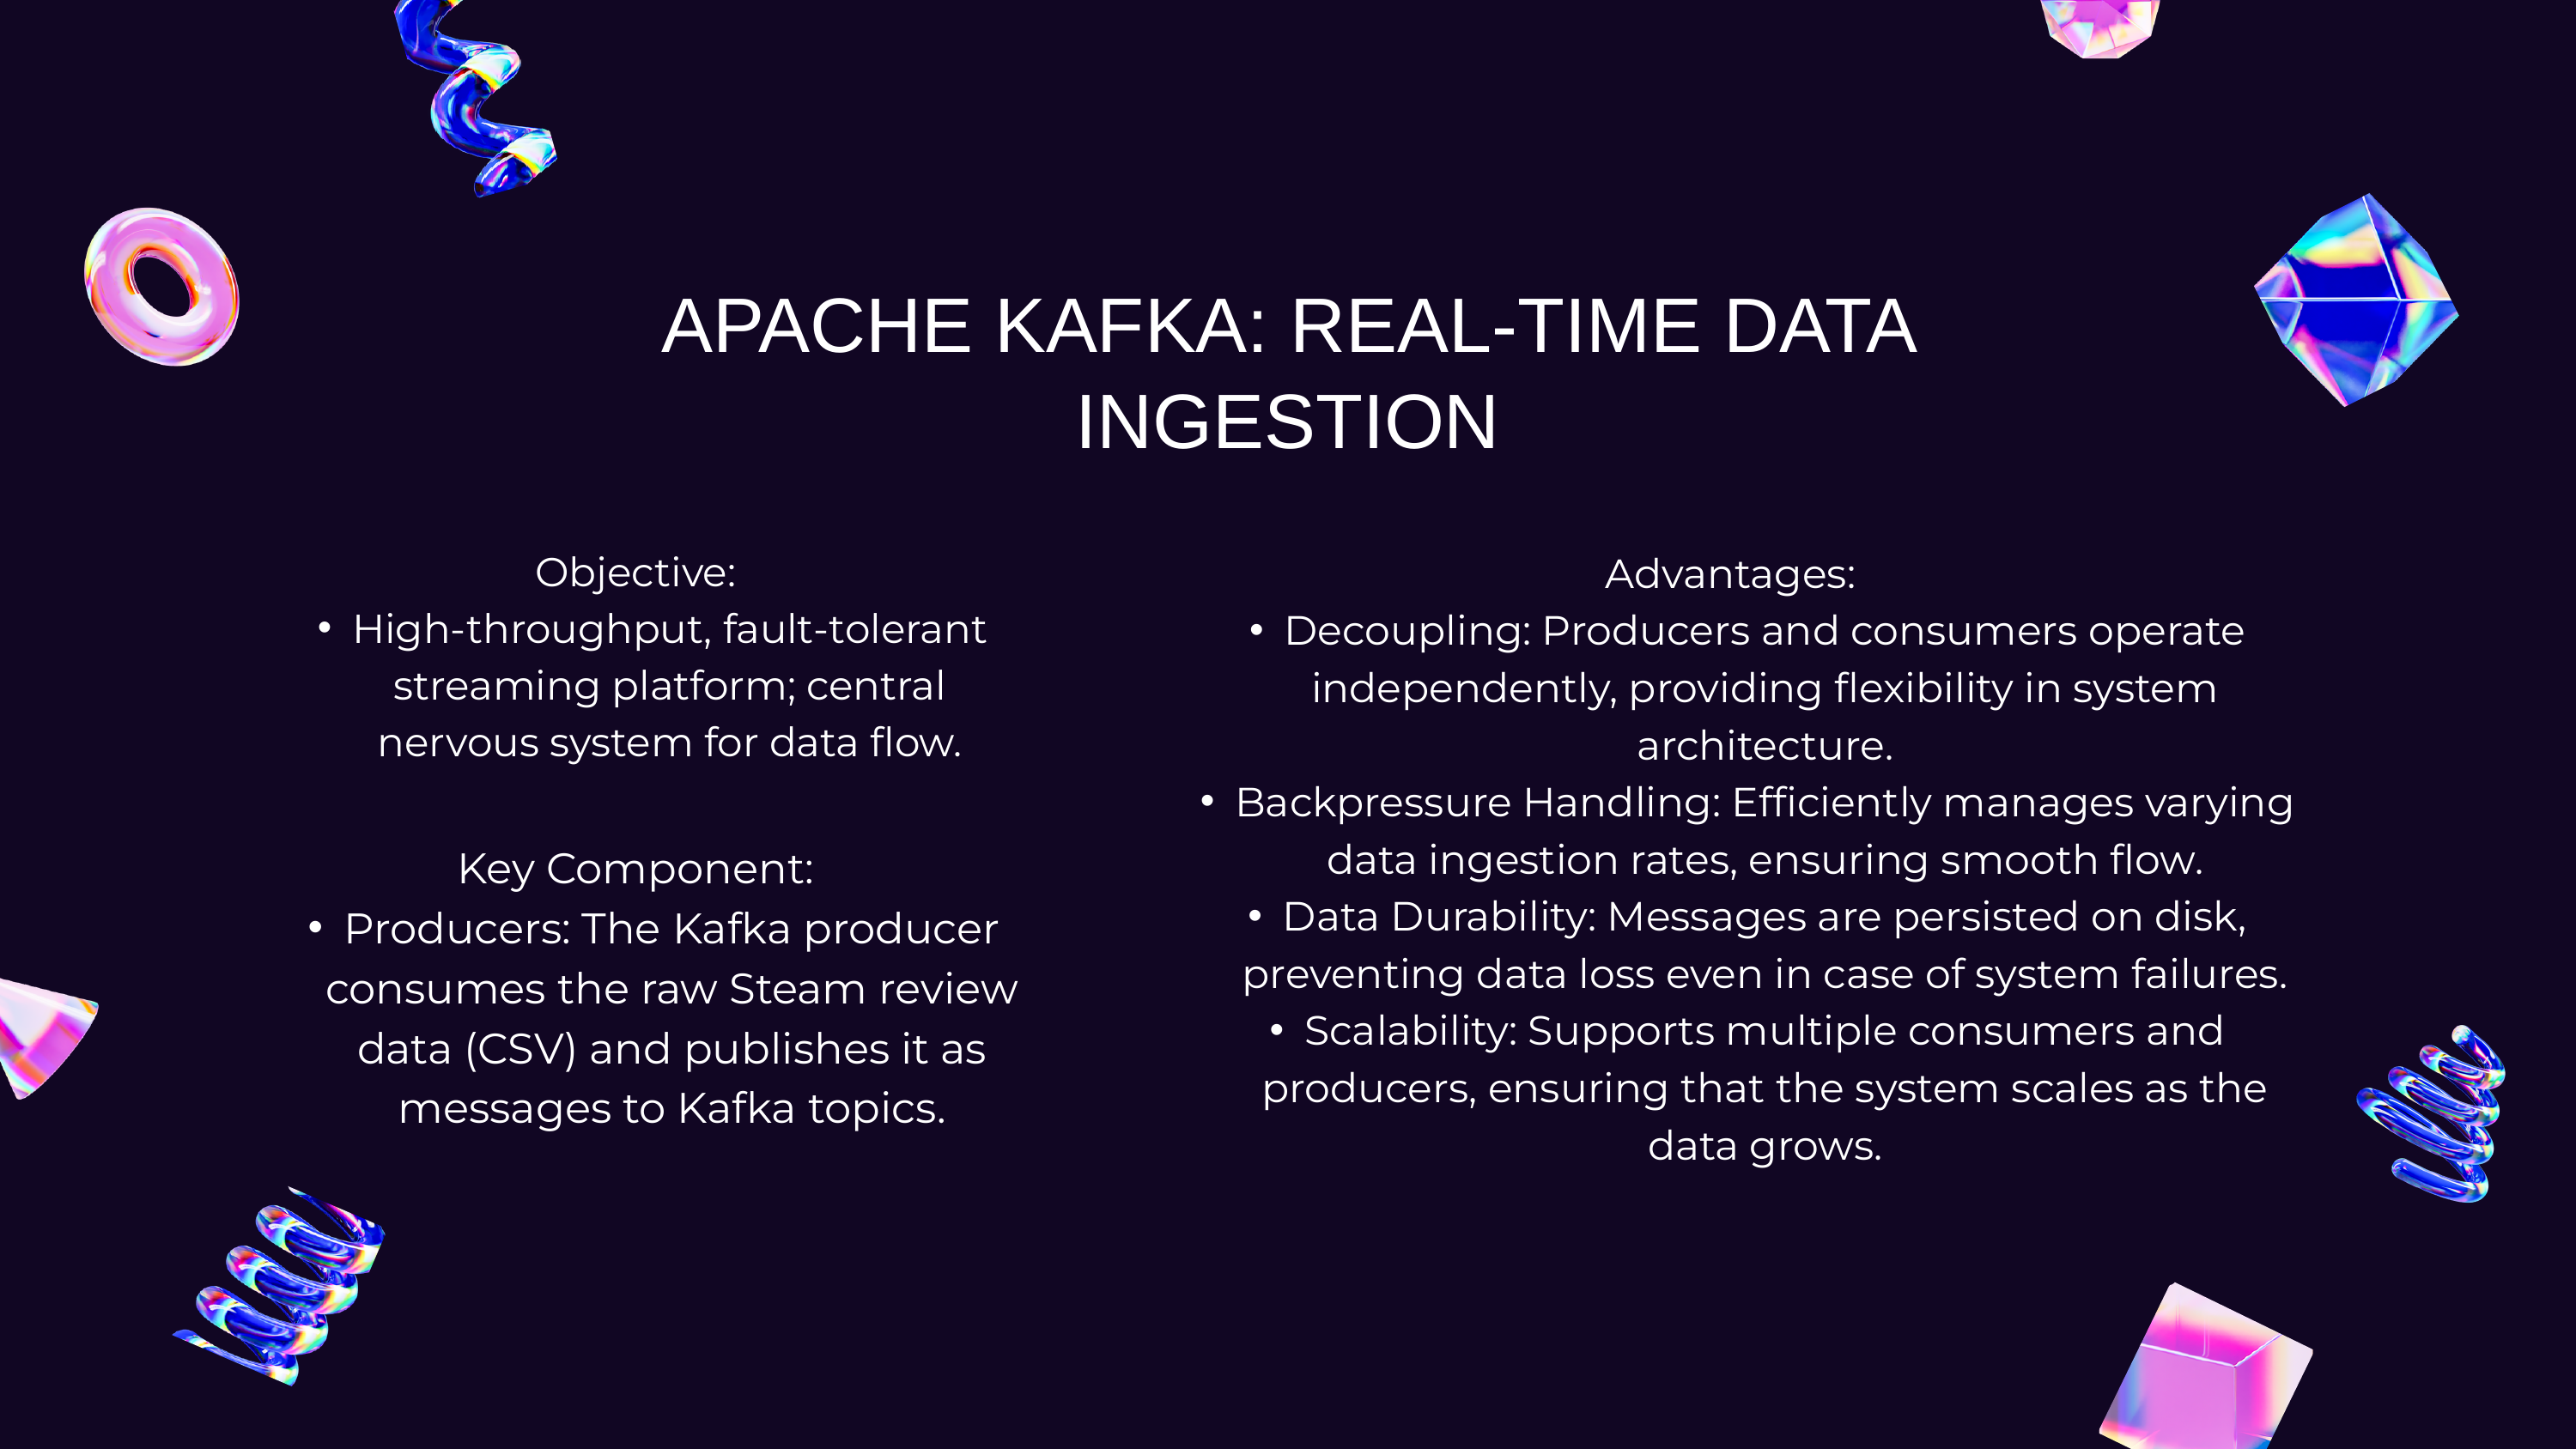

APACHE KAFKA: REAL-TIME DATA INGESTION
Objective:
High-throughput, fault-tolerant streaming platform; central nervous system for data flow.

Advantages:
Decoupling: Producers and consumers operate independently, providing flexibility in system architecture.
Backpressure Handling: Efficiently manages varying data ingestion rates, ensuring smooth flow.
Data Durability: Messages are persisted on disk, preventing data loss even in case of system failures.
Scalability: Supports multiple consumers and producers, ensuring that the system scales as the data grows.

Key Component:
Producers: The Kafka producer consumes the raw Steam review data (CSV) and publishes it as messages to Kafka topics.